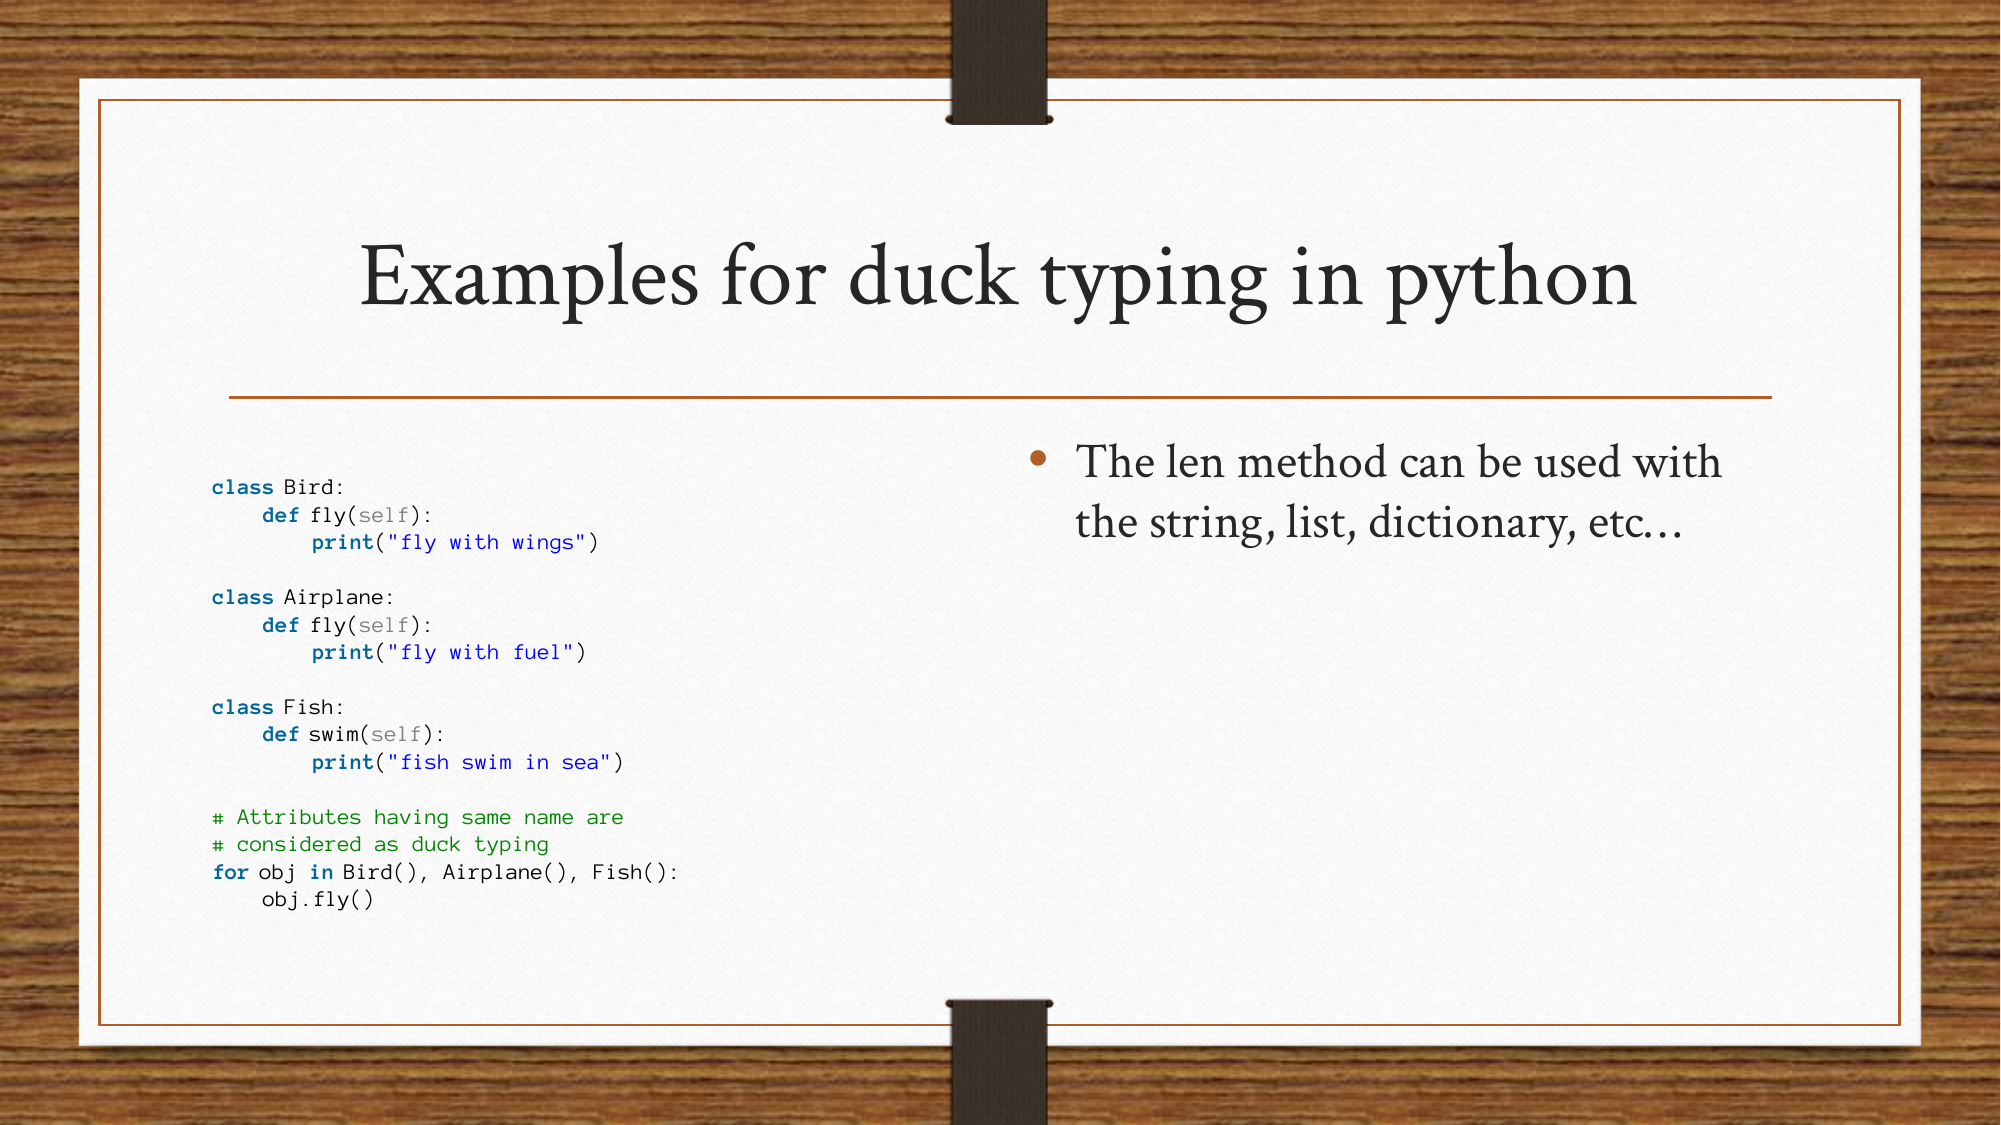

# Examples for duck typing in python
The len method can be used with the string, list, dictionary, etc…
class Bird:
    def fly(self):
        print("fly with wings")

class Airplane:
    def fly(self):
        print("fly with fuel")

class Fish:
    def swim(self):
        print("fish swim in sea")

# Attributes having same name are
# considered as duck typing
for obj in Bird(), Airplane(), Fish():
    obj.fly()